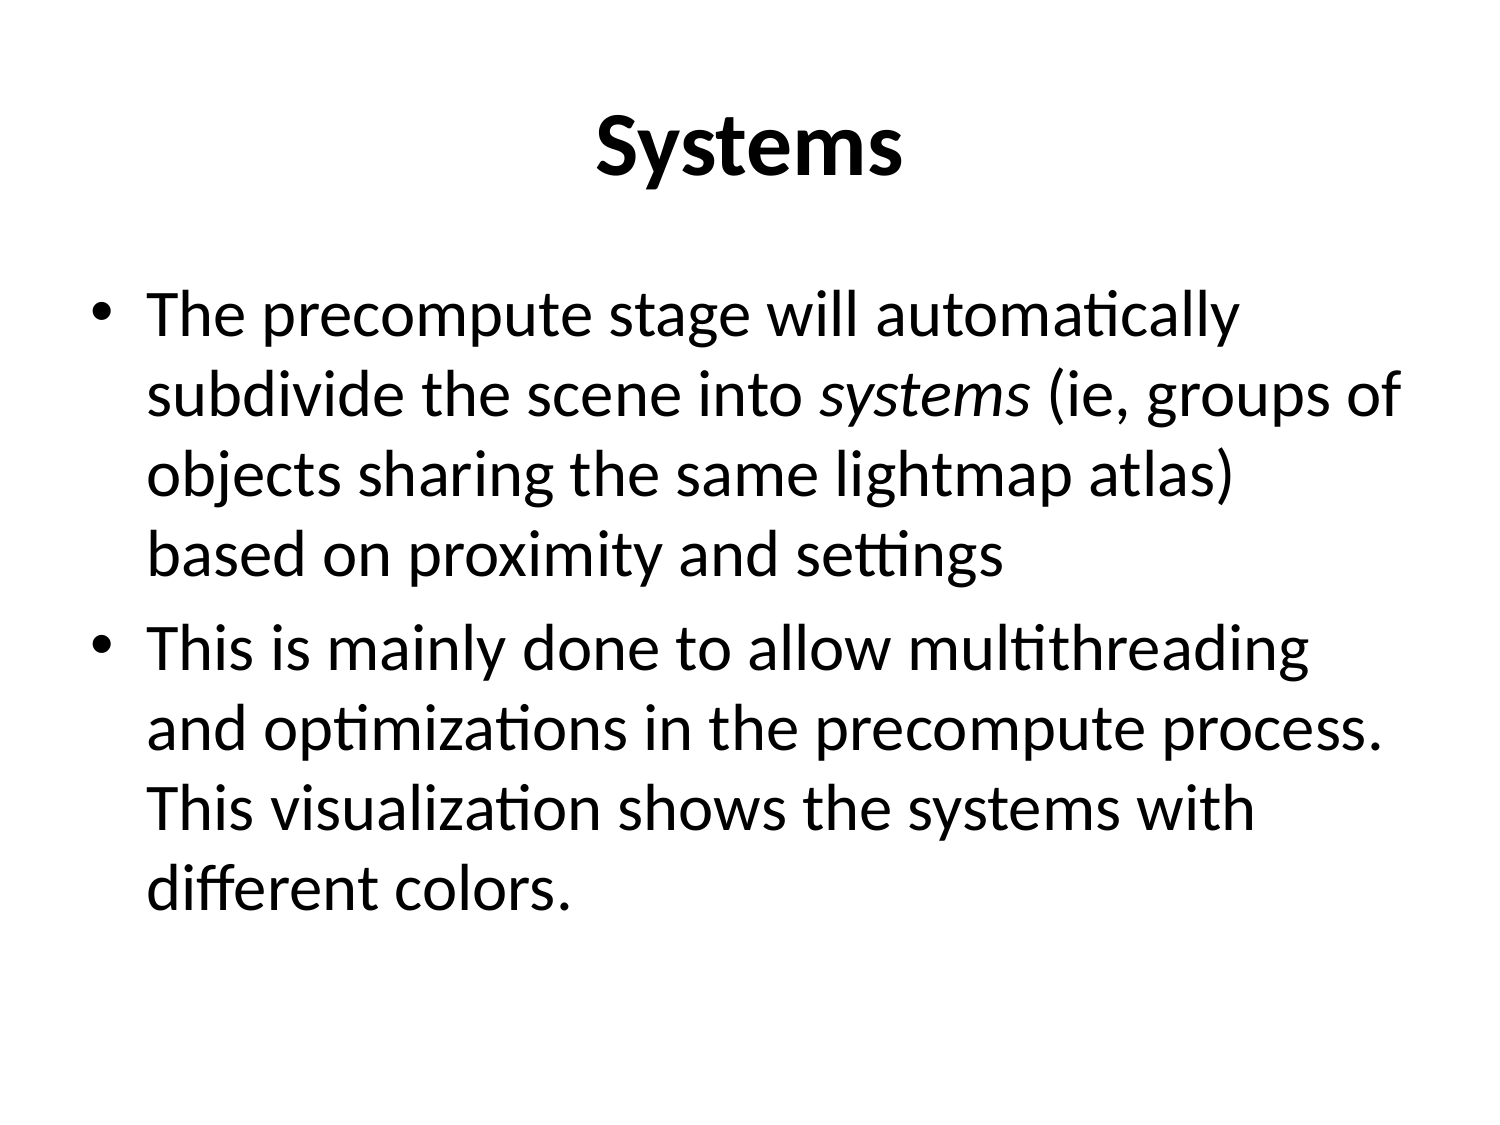

# Systems
The precompute stage will automatically subdivide the scene into systems (ie, groups of objects sharing the same lightmap atlas) based on proximity and settings
This is mainly done to allow multithreading and optimizations in the precompute process. This visualization shows the systems with different colors.